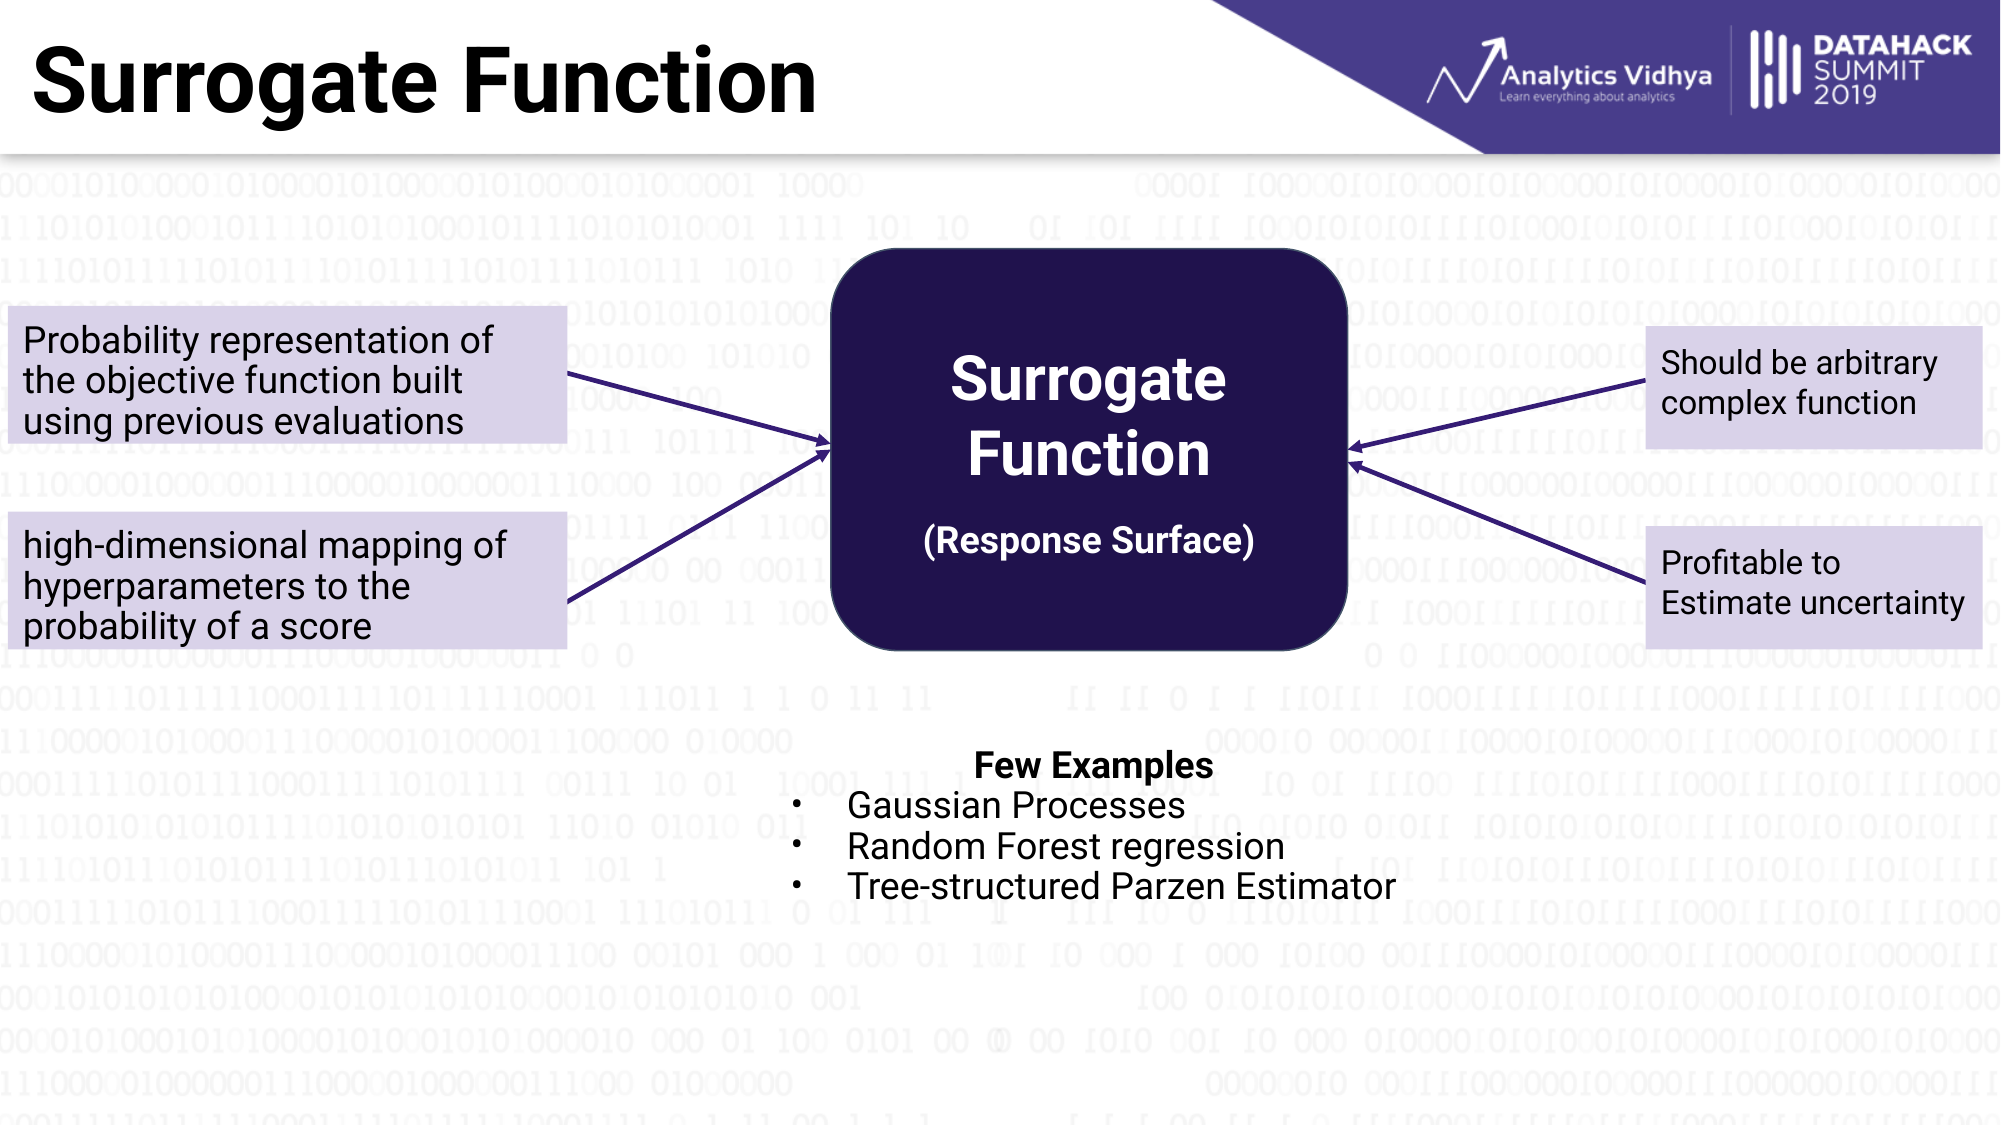

# Surrogate Function
Surrogate Function

(Response Surface)
Probability representation of the objective function built using previous evaluations
Should be arbitrary complex function
high-dimensional mapping of hyperparameters to the probability of a score
Profitable to Estimate uncertainty
Few Examples
Gaussian Processes
Random Forest regression
Tree-structured Parzen Estimator